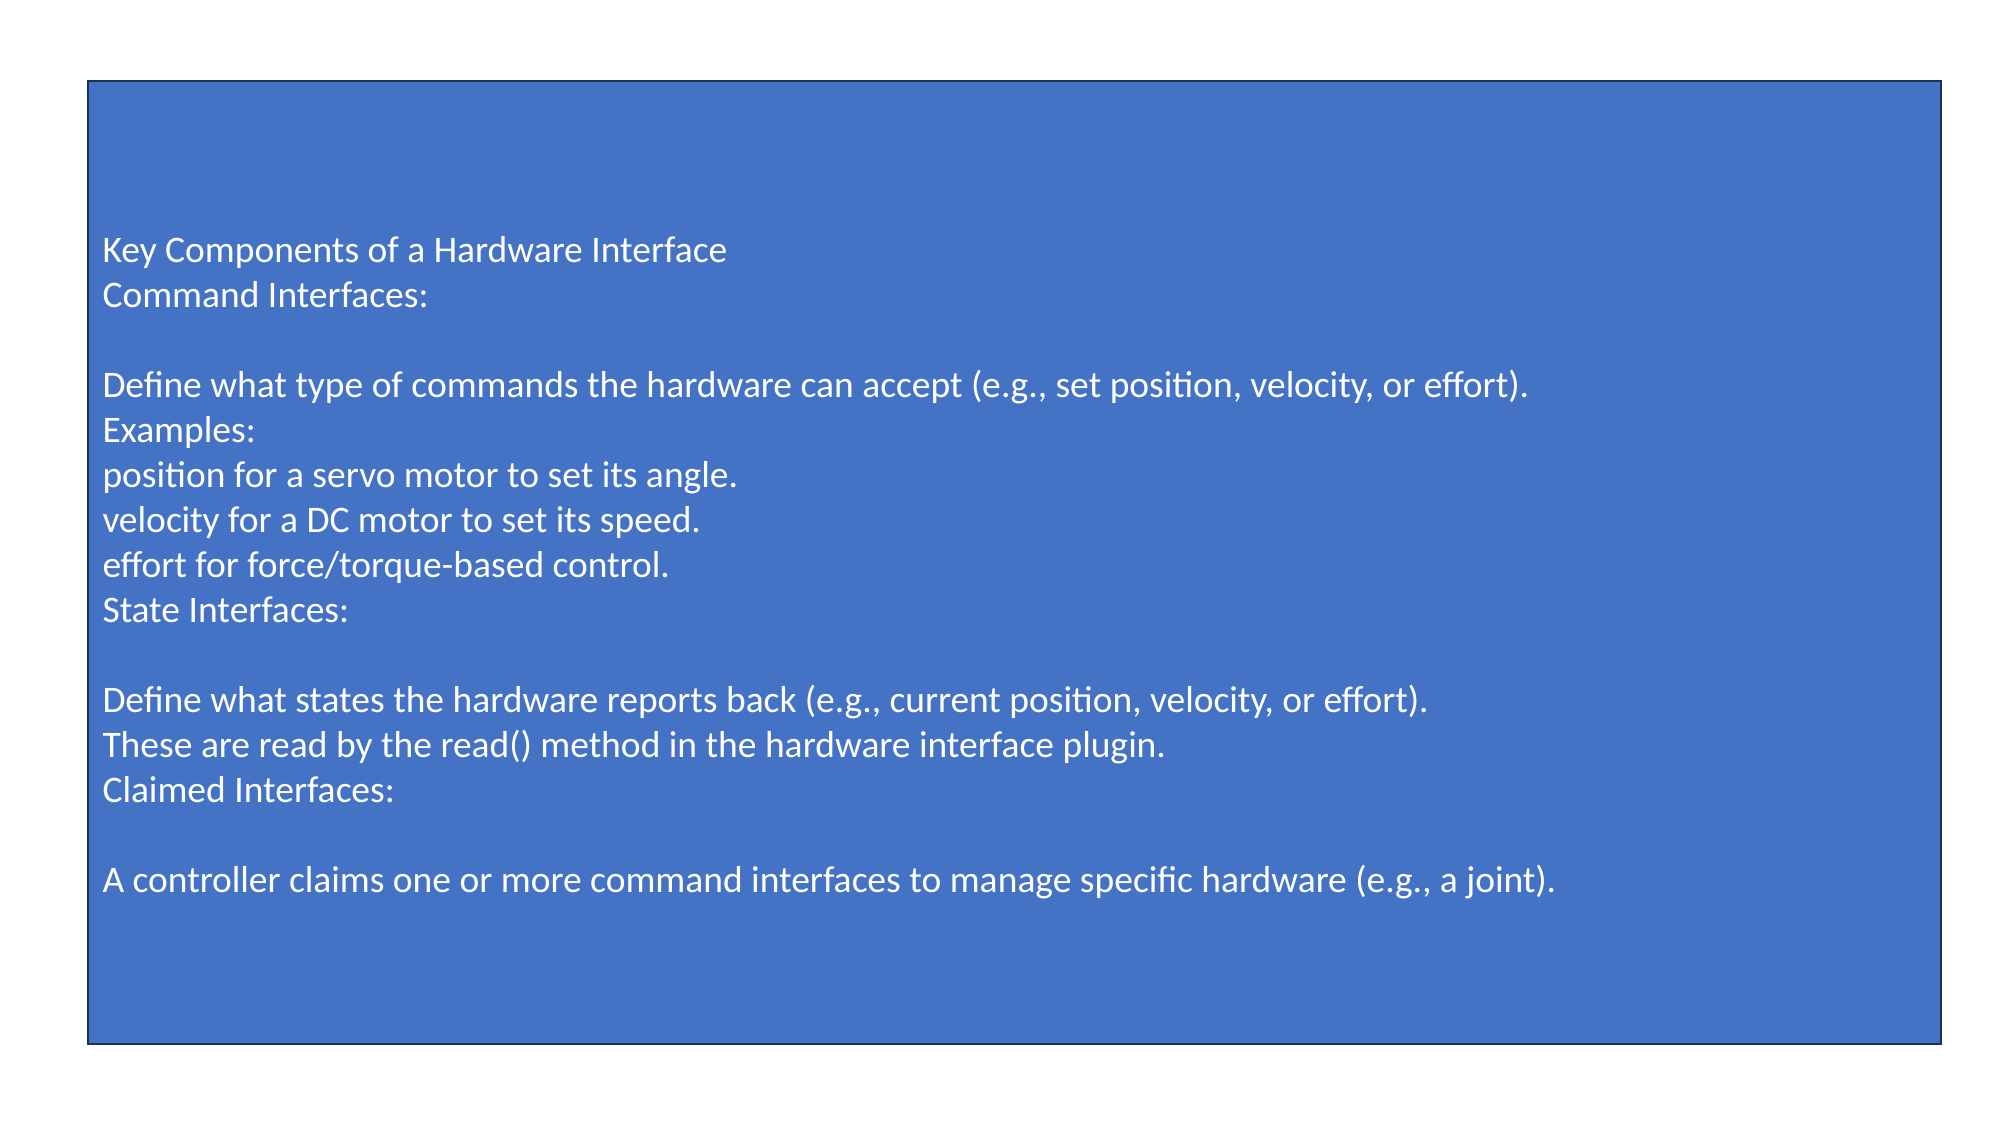

Key Components of a Hardware Interface
Command Interfaces:

Define what type of commands the hardware can accept (e.g., set position, velocity, or effort).
Examples:
position for a servo motor to set its angle.
velocity for a DC motor to set its speed.
effort for force/torque-based control.
State Interfaces:

Define what states the hardware reports back (e.g., current position, velocity, or effort).
These are read by the read() method in the hardware interface plugin.
Claimed Interfaces:

A controller claims one or more command interfaces to manage specific hardware (e.g., a joint).